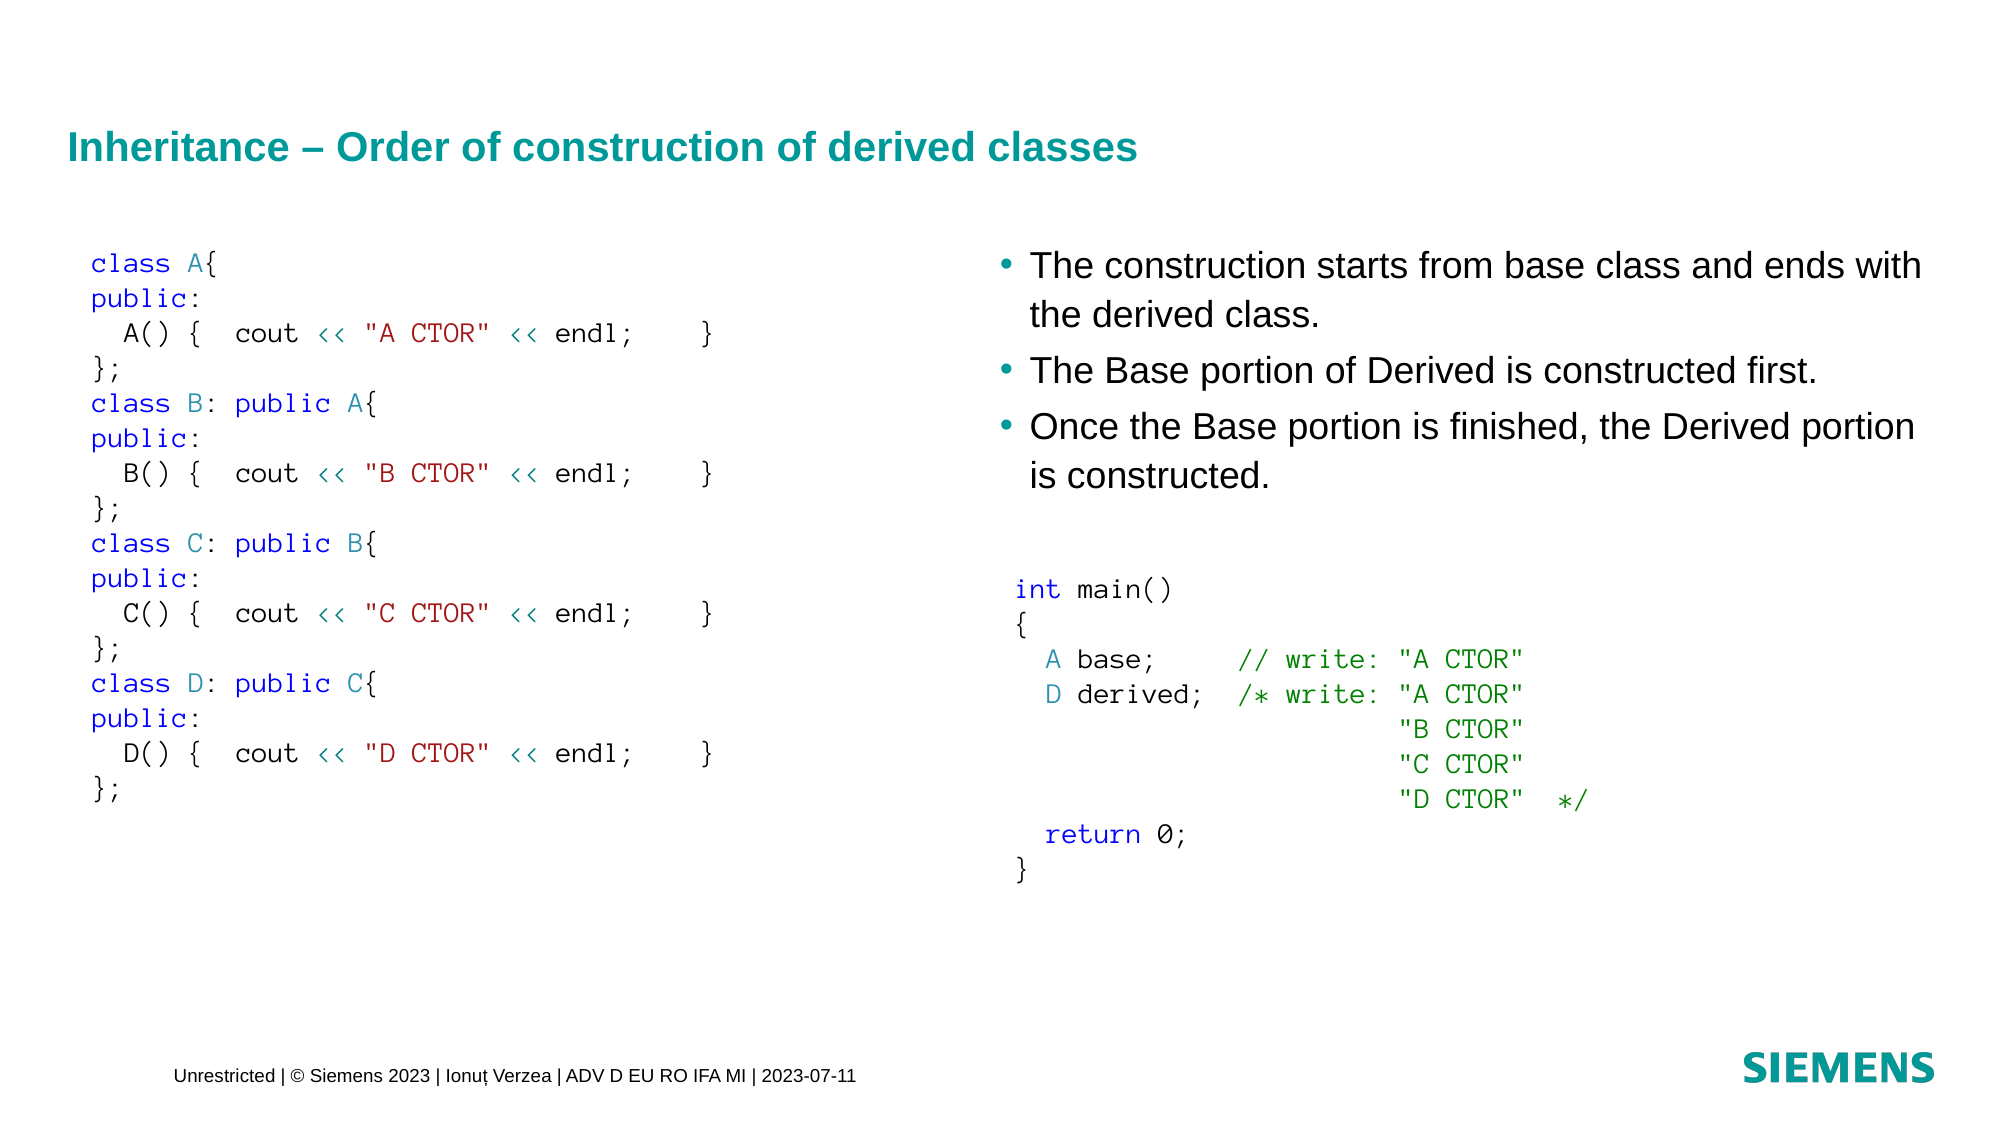

# Inheritance – Order of construction of derived classes
The construction starts from base class and ends with the derived class.
The Base portion of Derived is constructed first.
Once the Base portion is finished, the Derived portion is constructed.

class A{
public:
  A() {  cout << "A CTOR" << endl;    }
};
class B: public A{
public:
  B() {  cout << "B CTOR" << endl;    }
};
class C: public B{
public:
  C() {  cout << "C CTOR" << endl;    }
};
class D: public C{
public:
  D() {  cout << "D CTOR" << endl;    }
};

int main()
{
  A base;     // write: "A CTOR"
  D derived;  /* write: "A CTOR"
                        "B CTOR"
                        "C CTOR"
                        "D CTOR"  */
  return 0;
}
Unrestricted | © Siemens 2023 | Ionuț Verzea | ADV D EU RO IFA MI | 2023-07-11